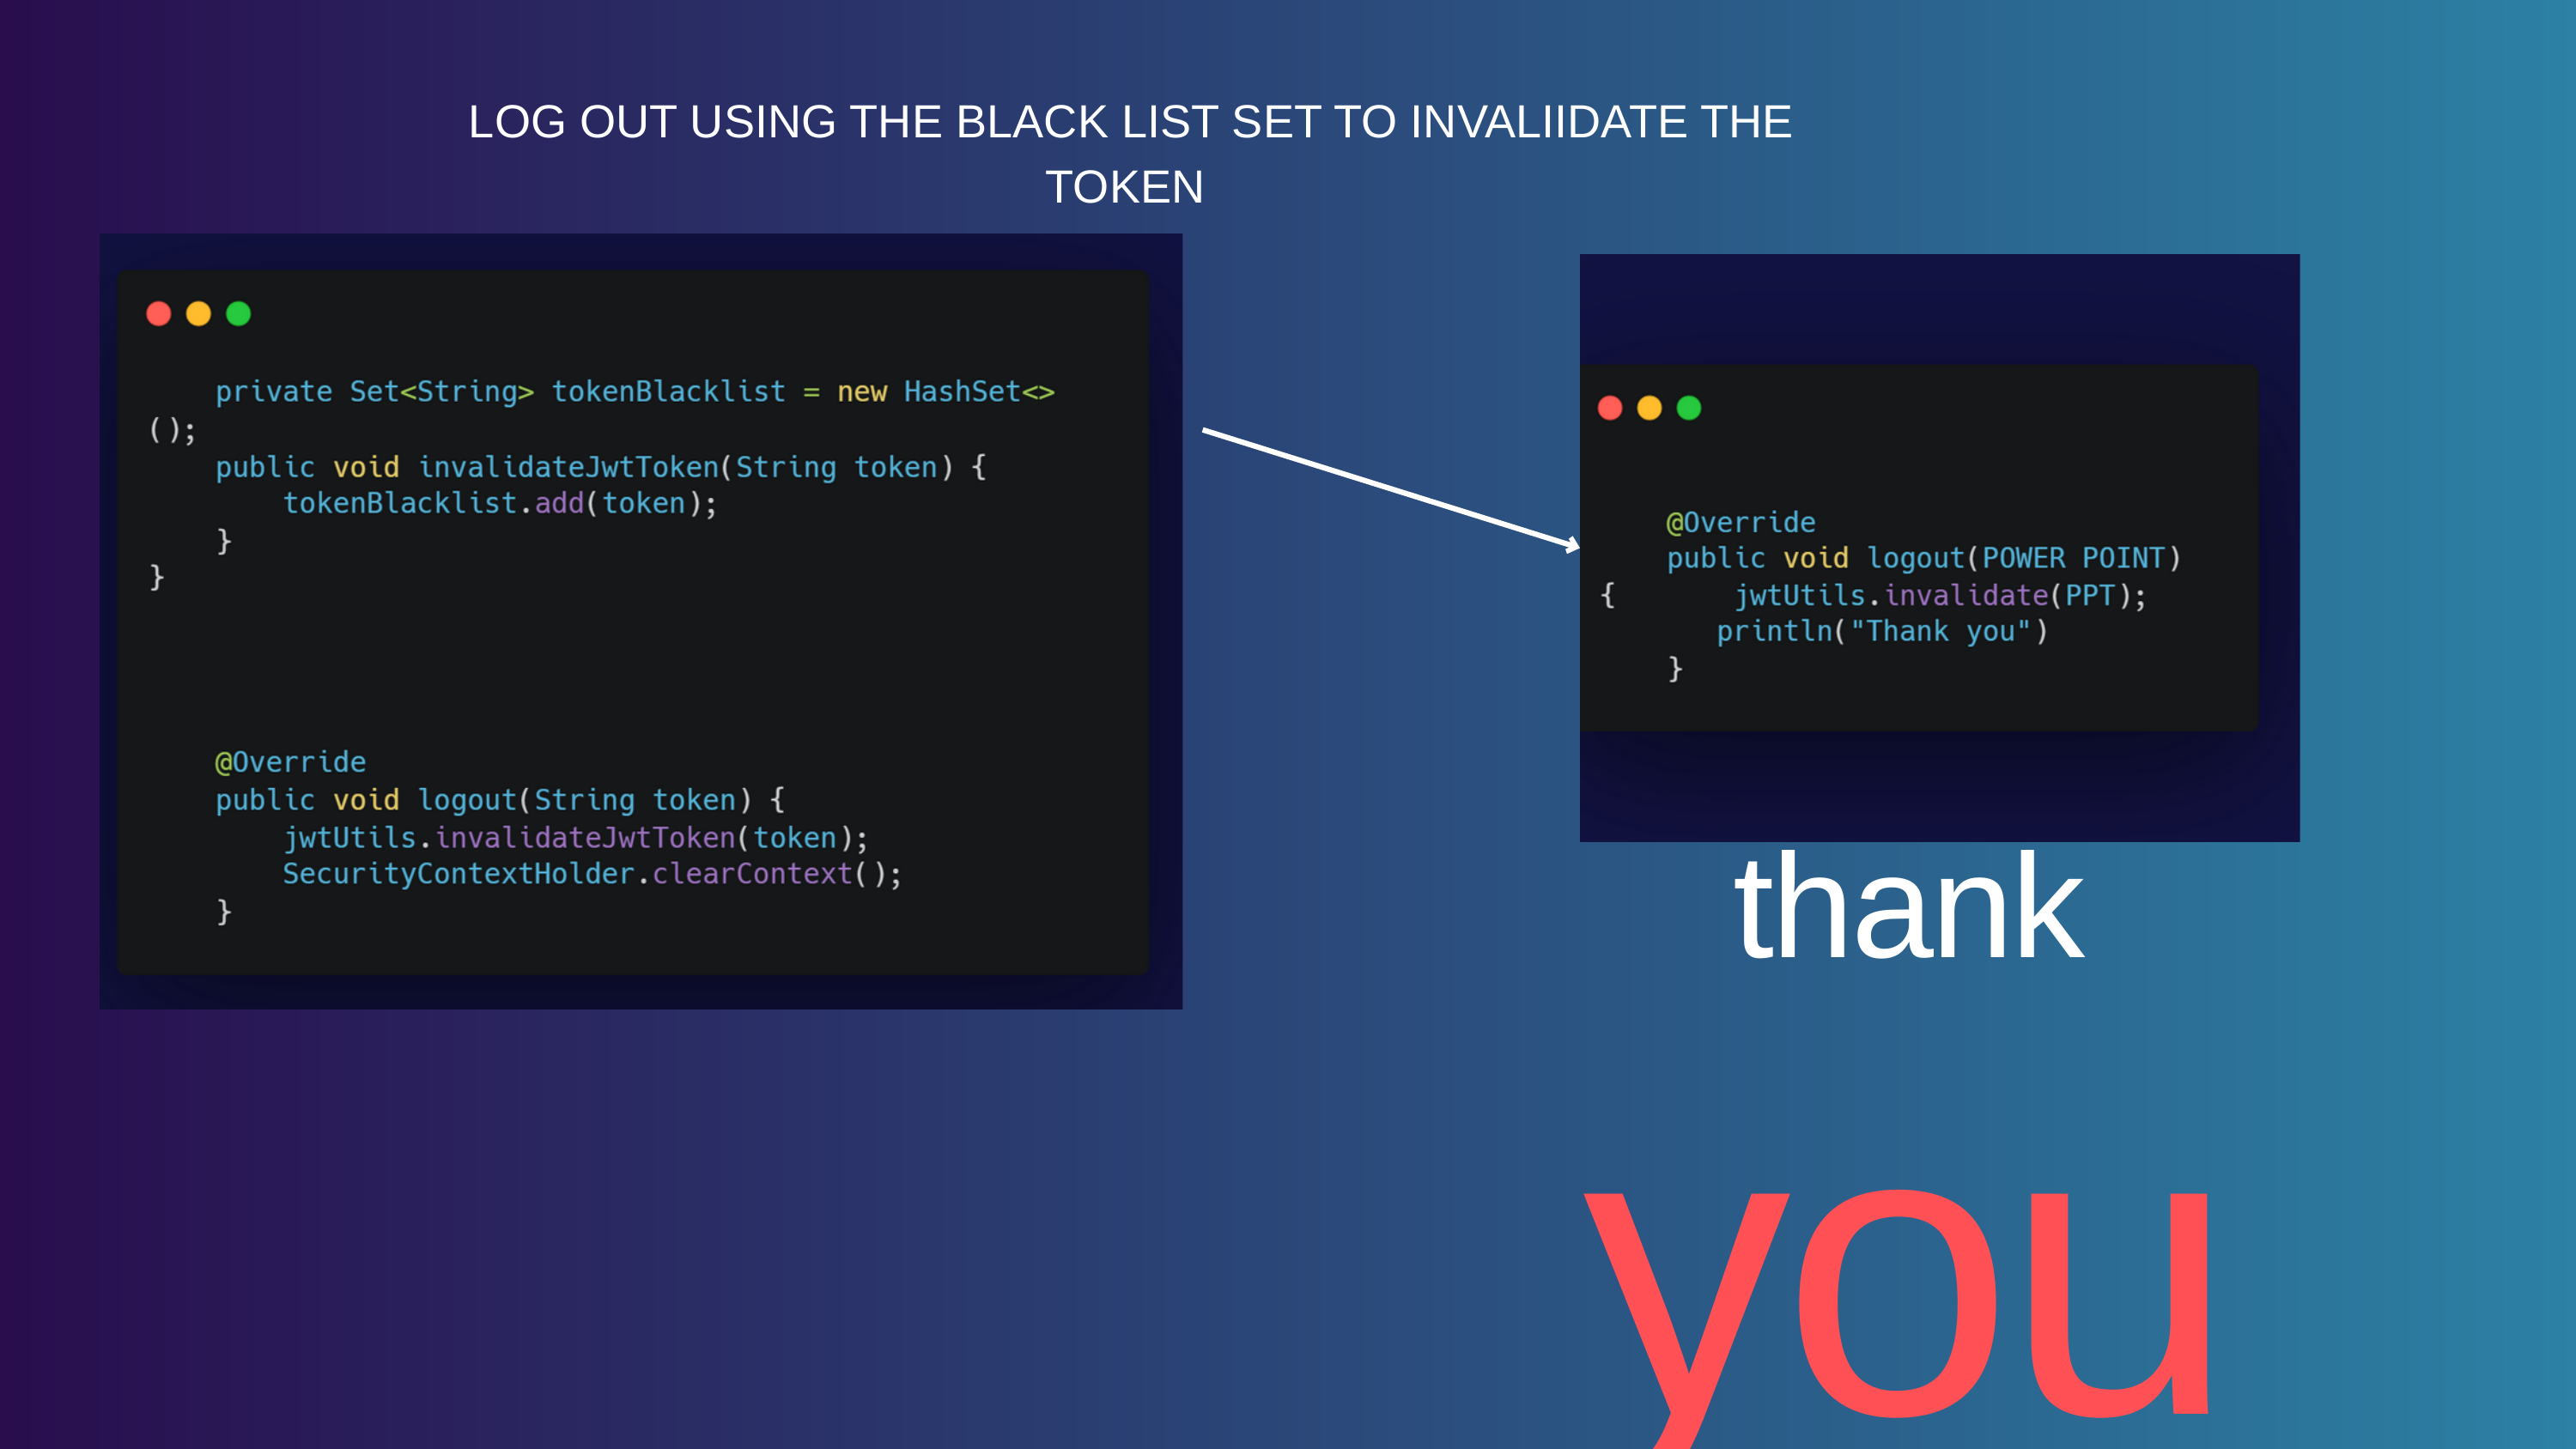

LOG OUT USING THE BLACK LIST SET TO INVALIIDATE THE TOKEN

thank
you